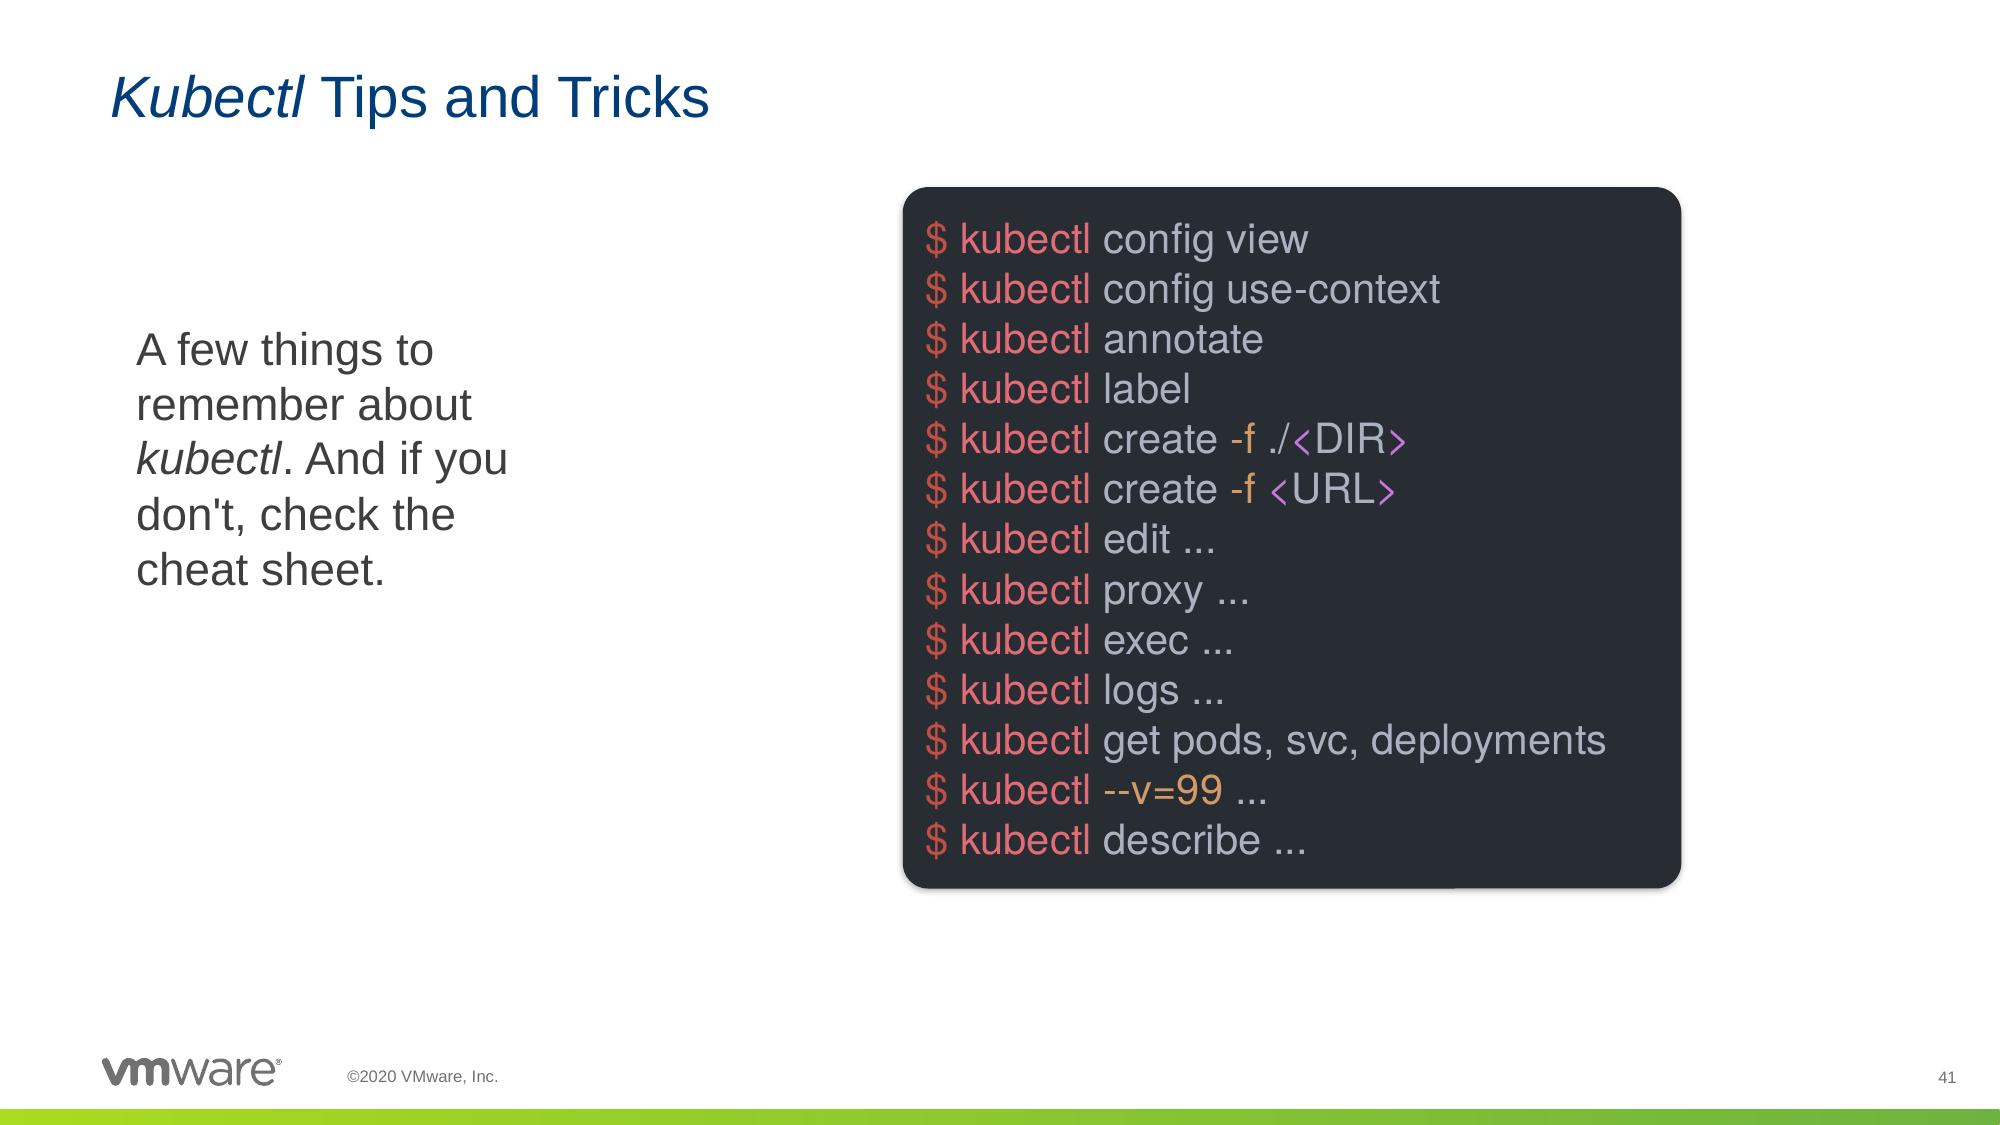

# Kubectl Tips and Tricks
$ kubectl config view
$ kubectl config use-context
$ kubectl annotate
$ kubectl label
$ kubectl create -f ./<DIR>
$ kubectl create -f <URL>
$ kubectl edit ...
$ kubectl proxy ...
$ kubectl exec ...
$ kubectl logs ...
$ kubectl get pods, svc, deployments
$ kubectl --v=99 ...
$ kubectl describe ...
A few things to remember about kubectl. And if you don't, check the cheat sheet.